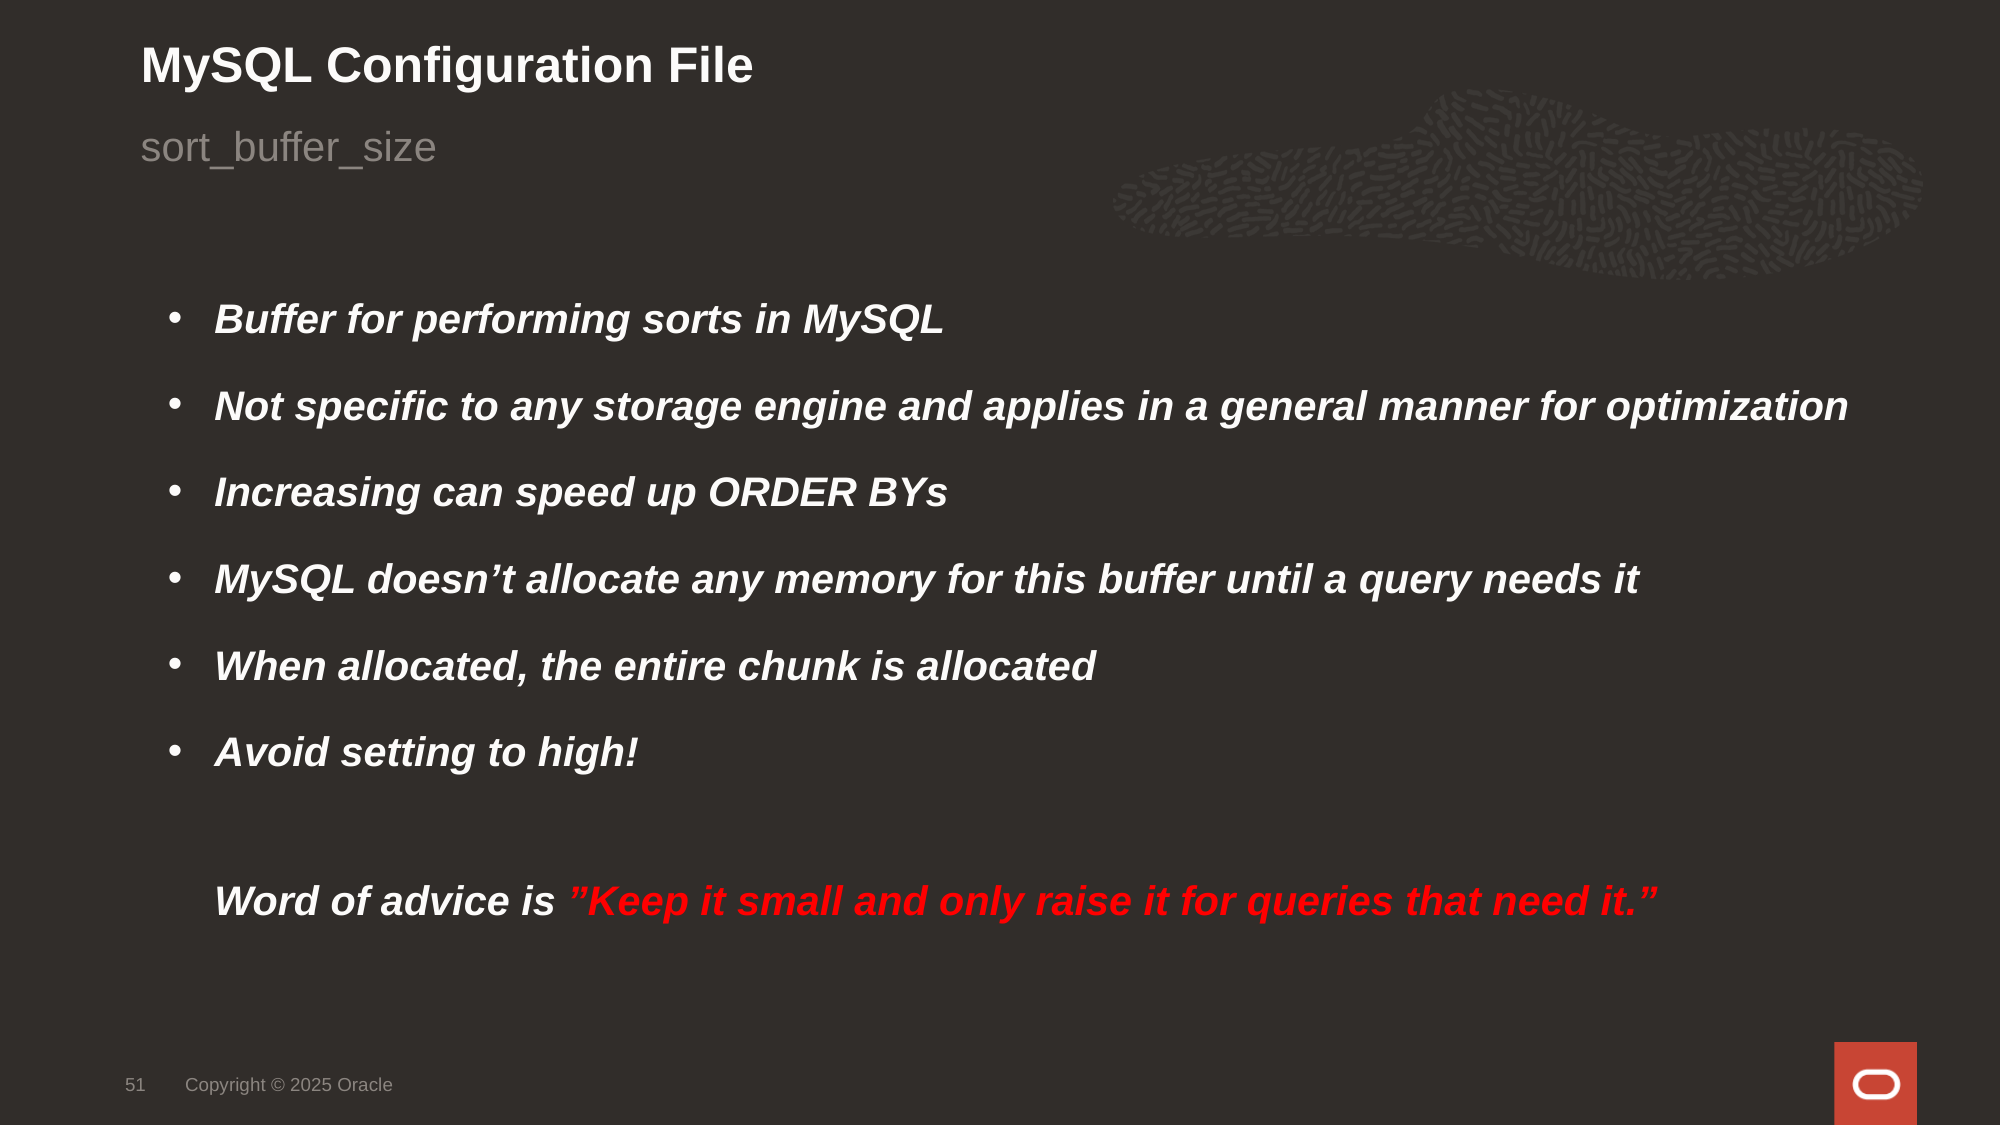

MySQL Configuration File
sort_buffer_size
Buffer for performing sorts in MySQL
Not specific to any storage engine and applies in a general manner for optimization
Increasing can speed up ORDER BYs
MySQL doesn’t allocate any memory for this buffer until a query needs it
When allocated, the entire chunk is allocated
Avoid setting to high!
Word of advice is ”Keep it small and only raise it for queries that need it.”

51
Copyright © 2025 Oracle